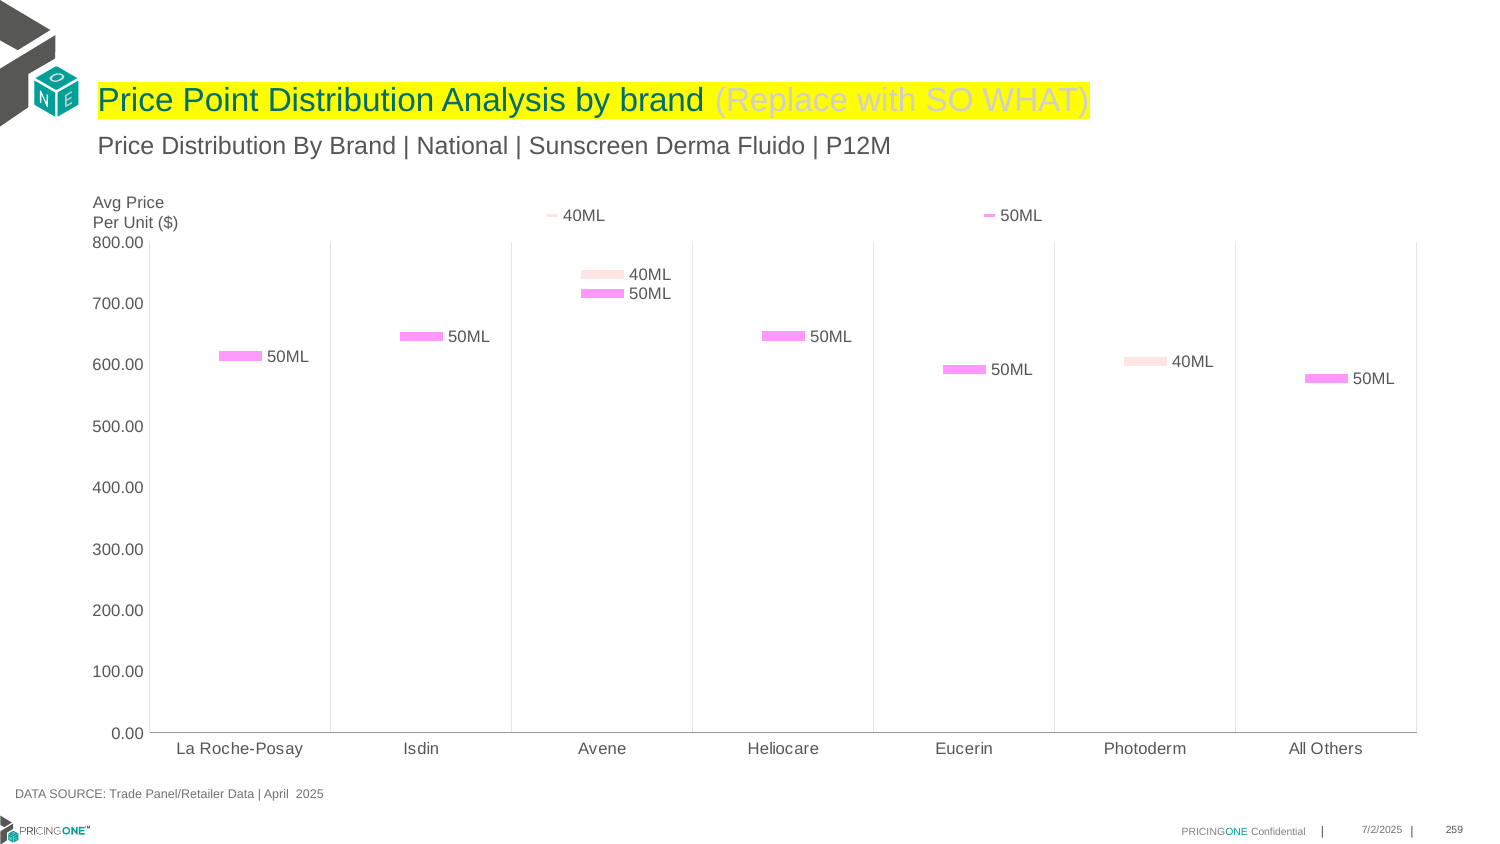

# Price Point Distribution Analysis by brand (Replace with SO WHAT)
Price Distribution By Brand | National | Sunscreen Derma Fluido | P12M

### Chart

| Category | 40ML | 50ML |
|---|---|---|
| La Roche-Posay | None | 614.136 |
| Isdin | None | 645.8626 |
| Avene | 746.5879 | 716.2055 |
| Heliocare | None | 646.5109 |
| Eucerin | None | 592.4227 |
| Photoderm | 605.5124 | None |
| All Others | None | 577.7562 |
Avg Price
Per Unit ($)
DATA SOURCE: Trade Panel/Retailer Data | April  2025
7/2/2025
259